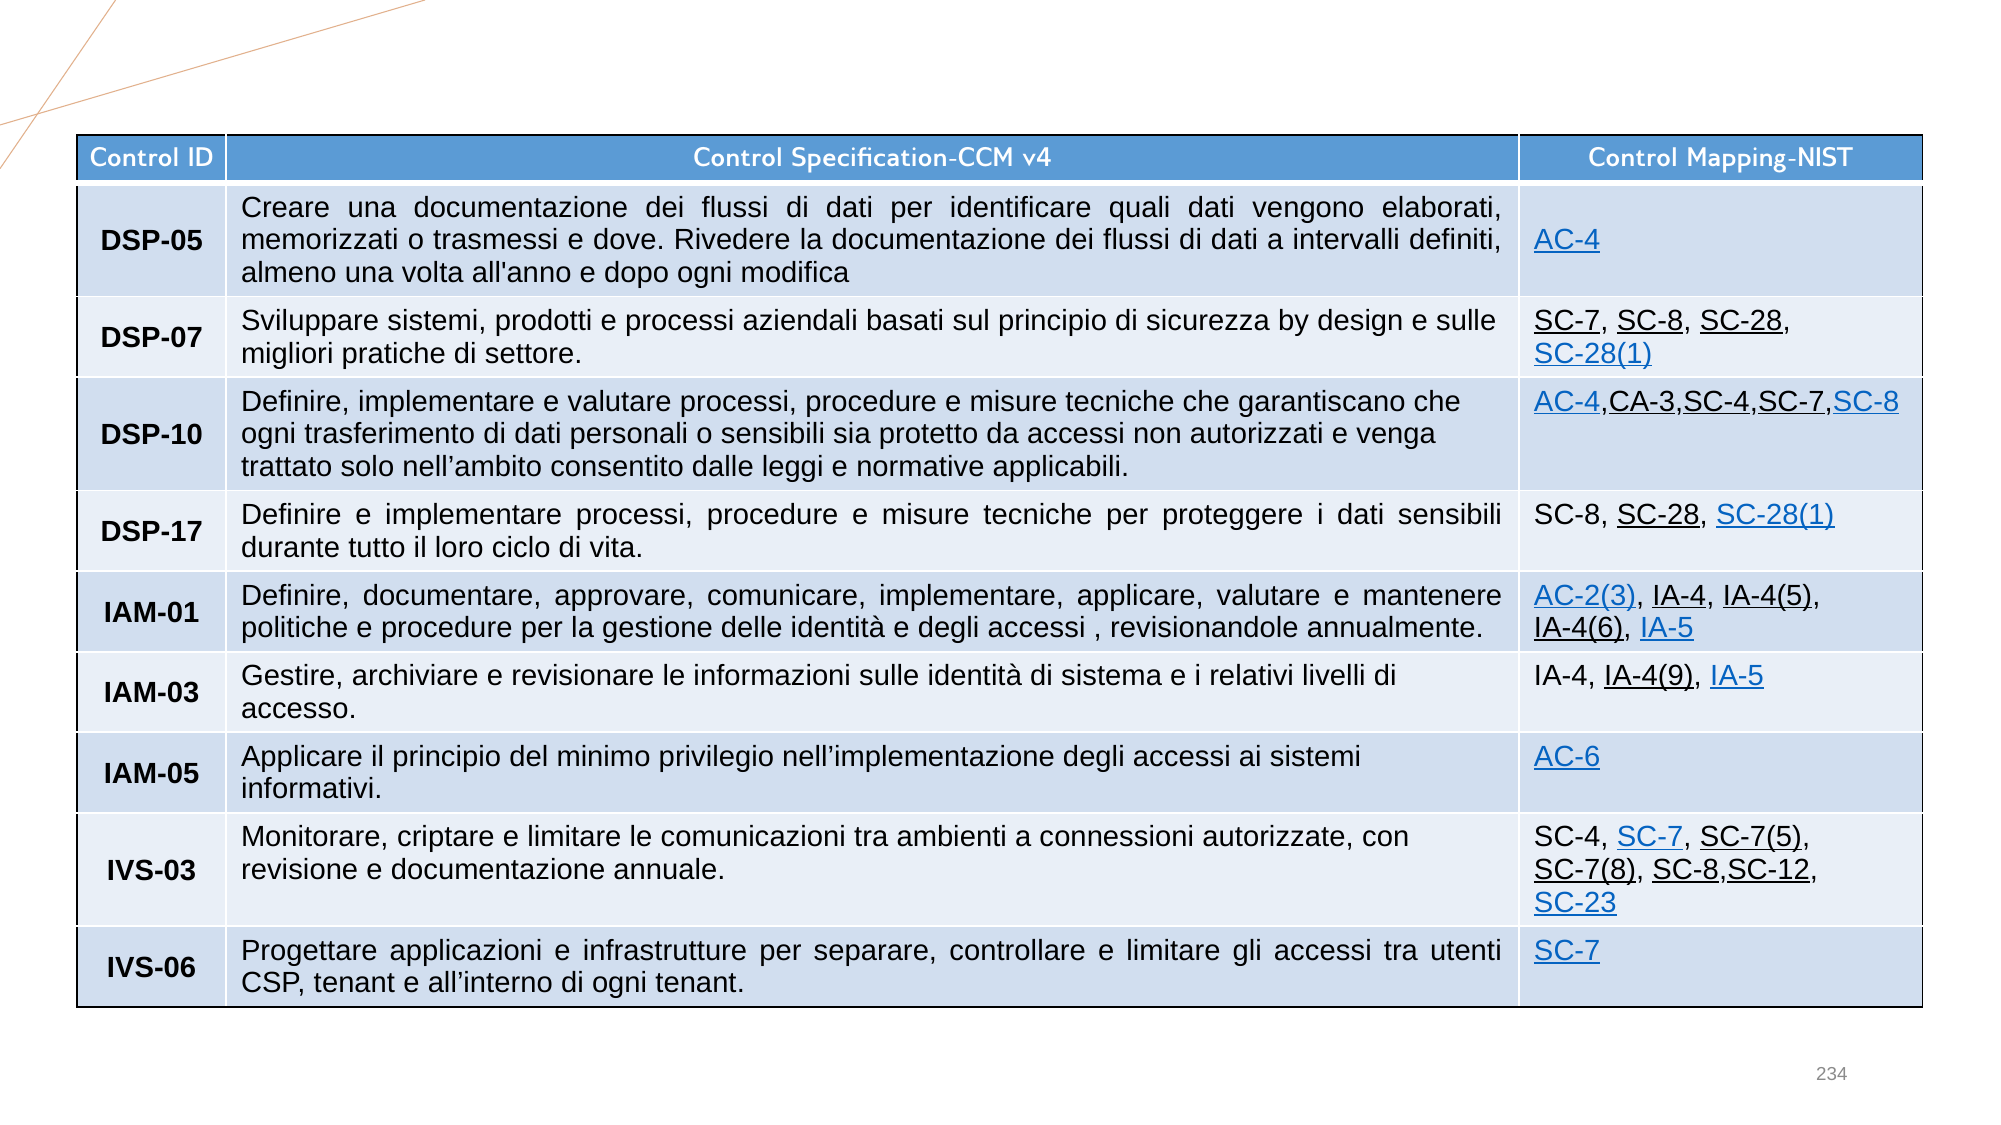

| Control ID | Control Specification-CCM v4 | Control Mapping-NIST |
| --- | --- | --- |
| DSP-05 | Creare una documentazione dei flussi di dati per identificare quali dati vengono elaborati, memorizzati o trasmessi e dove. Rivedere la documentazione dei flussi di dati a intervalli definiti, almeno una volta all'anno e dopo ogni modifica | AC-4 |
| DSP-07 | Sviluppare sistemi, prodotti e processi aziendali basati sul principio di sicurezza by design e sulle migliori pratiche di settore. | SC-7, SC-8, SC-28, SC-28(1) |
| DSP-10 | Definire, implementare e valutare processi, procedure e misure tecniche che garantiscano che ogni trasferimento di dati personali o sensibili sia protetto da accessi non autorizzati e venga trattato solo nell’ambito consentito dalle leggi e normative applicabili. | AC-4,CA-3,SC-4,SC-7,SC-8 |
| DSP-17 | Definire e implementare processi, procedure e misure tecniche per proteggere i dati sensibili durante tutto il loro ciclo di vita. | SC-8, SC-28, SC-28(1) |
| IAM-01 | Definire, documentare, approvare, comunicare, implementare, applicare, valutare e mantenere politiche e procedure per la gestione delle identità e degli accessi , revisionandole annualmente. | AC-2(3), IA-4, IA-4(5), IA-4(6), IA-5 |
| IAM-03 | Gestire, archiviare e revisionare le informazioni sulle identità di sistema e i relativi livelli di accesso. | IA-4, IA-4(9), IA-5 |
| IAM-05 | Applicare il principio del minimo privilegio nell’implementazione degli accessi ai sistemi informativi. | AC-6 |
| IVS-03 | Monitorare, criptare e limitare le comunicazioni tra ambienti a connessioni autorizzate, con revisione e documentazione annuale. | SC-4, SC-7, SC-7(5),SC-7(8), SC-8,SC-12, SC-23 |
| IVS-06 | Progettare applicazioni e infrastrutture per separare, controllare e limitare gli accessi tra utenti CSP, tenant e all’interno di ogni tenant. | SC-7 |
234